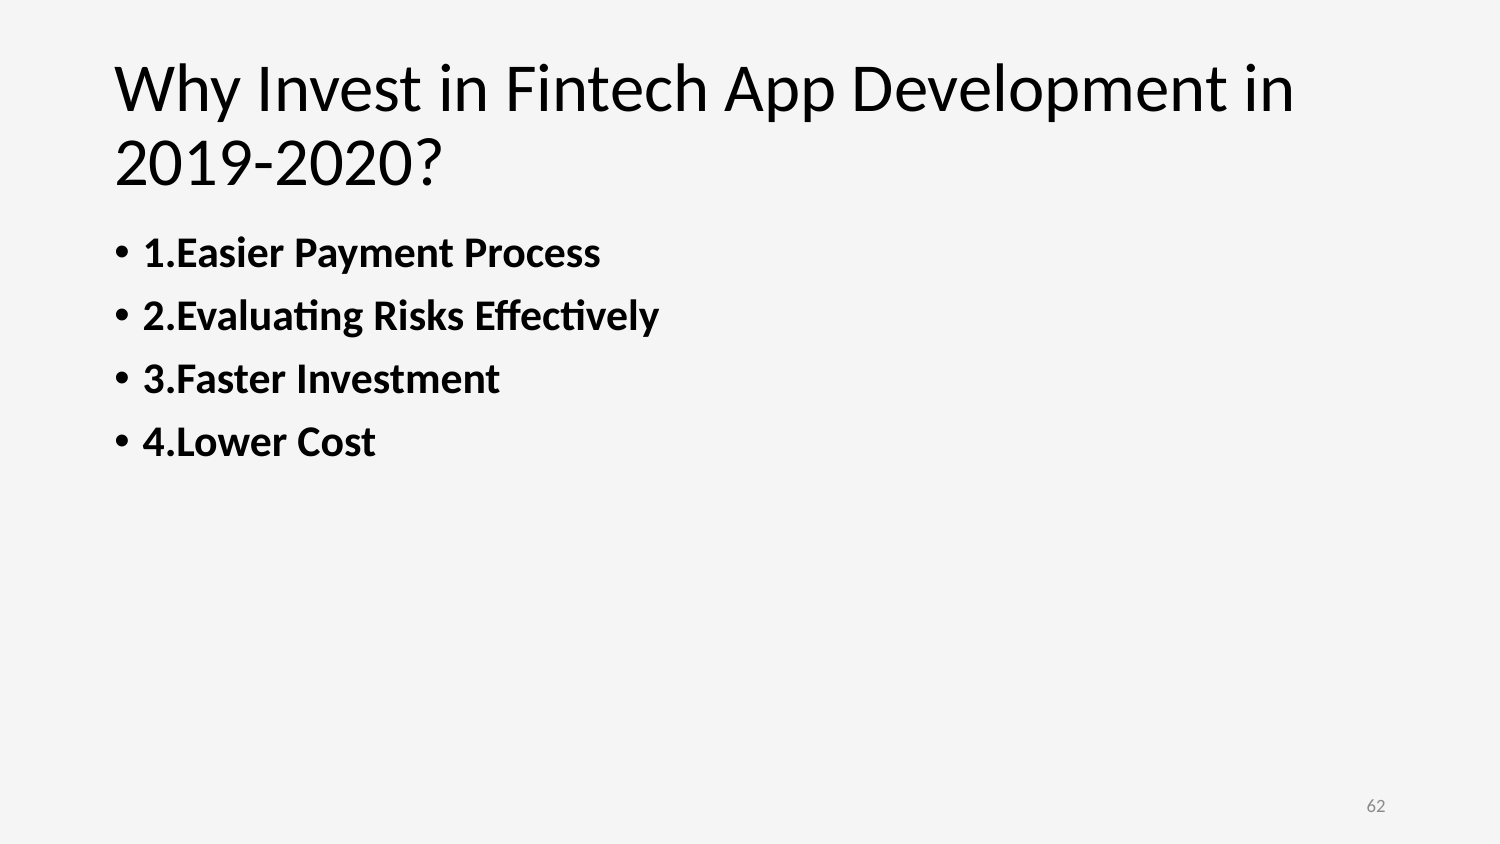

# Why Invest in Fintech App Development in 2019-2020?
1.Easier Payment Process
2.Evaluating Risks Effectively
3.Faster Investment
4.Lower Cost

62